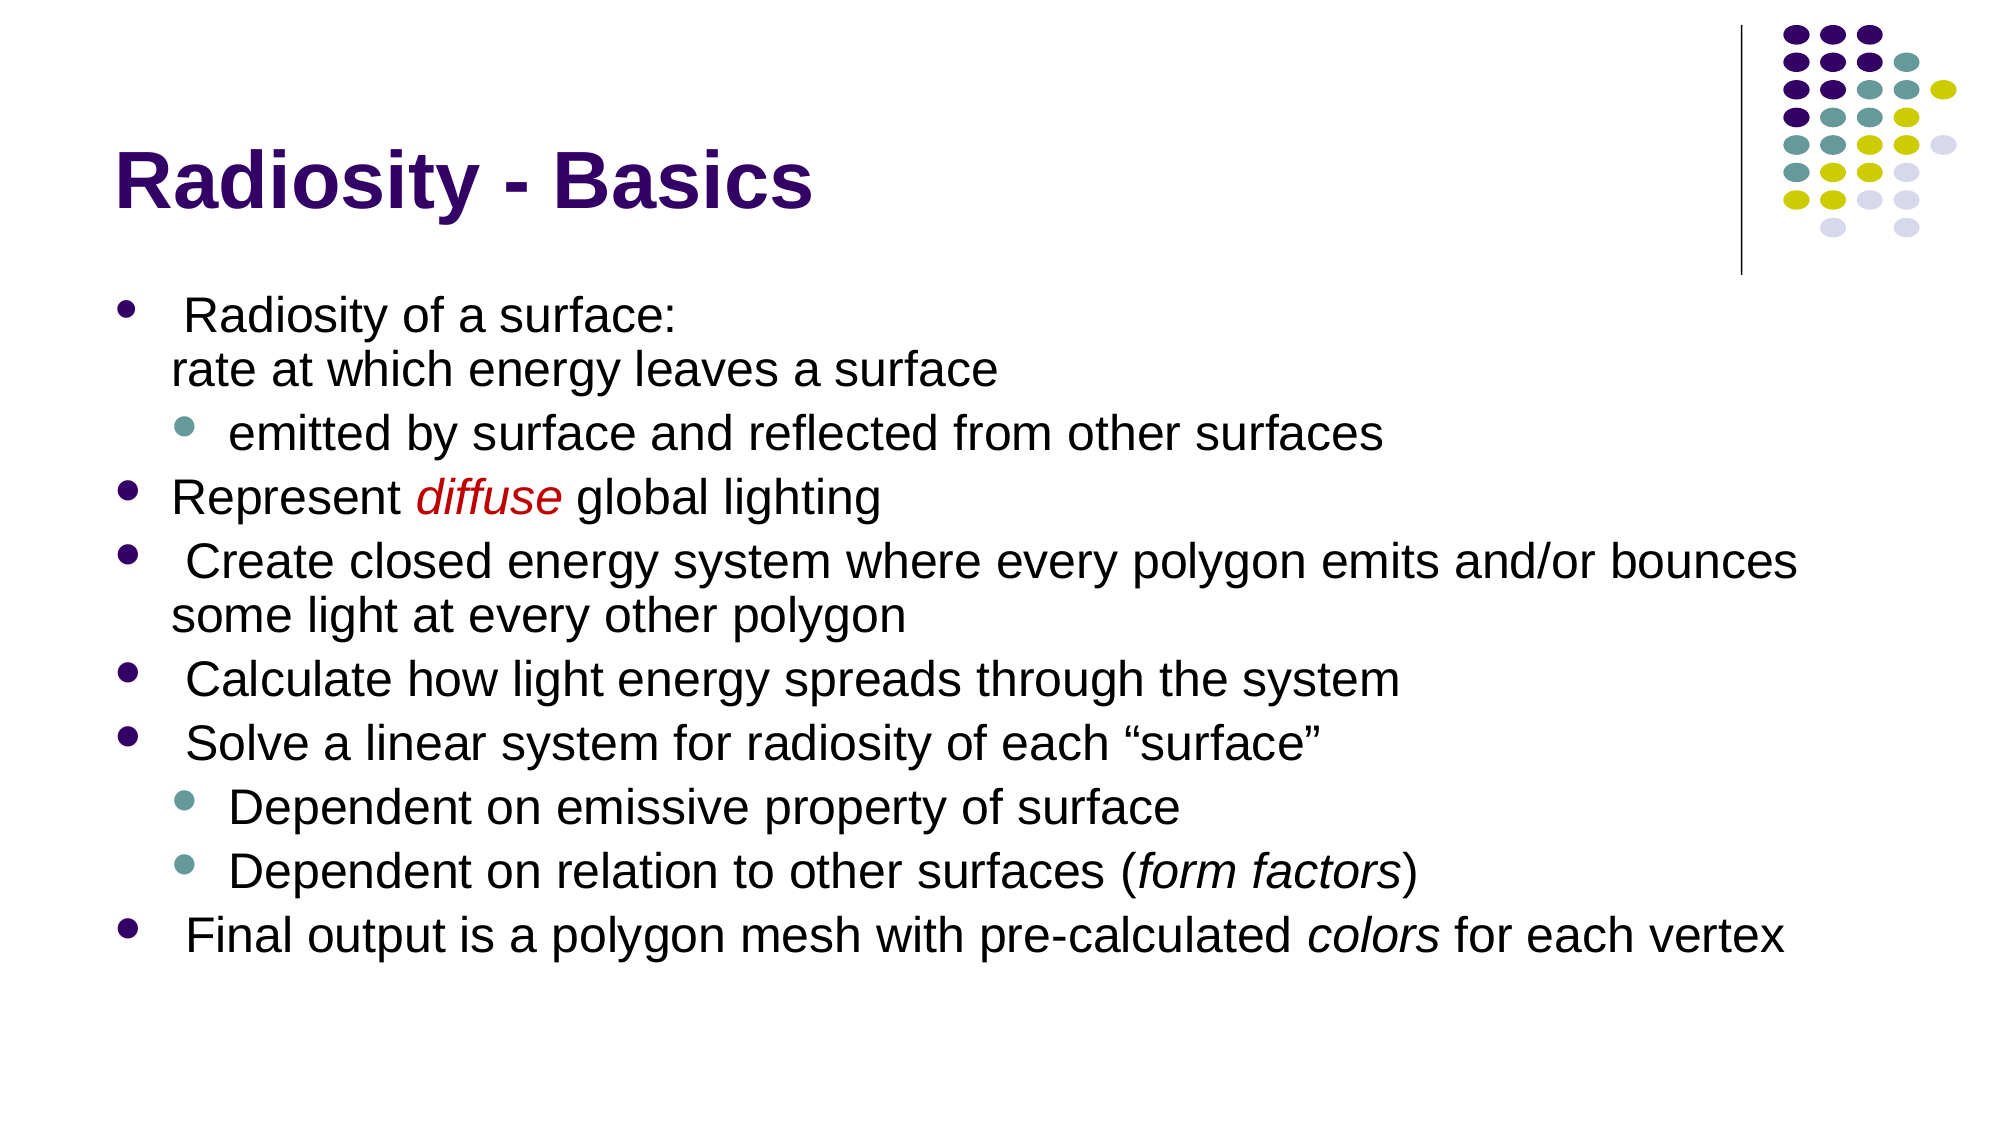

# Radiosity - Basics
 Radiosity of a surface:
rate at which energy leaves a surface
emitted by surface and reflected from other surfaces
Represent diffuse global lighting
 Create closed energy system where every polygon emits and/or bounces some light at every other polygon
 Calculate how light energy spreads through the system
 Solve a linear system for radiosity of each “surface”
Dependent on emissive property of surface
Dependent on relation to other surfaces (form factors)
 Final output is a polygon mesh with pre-calculated colors for each vertex